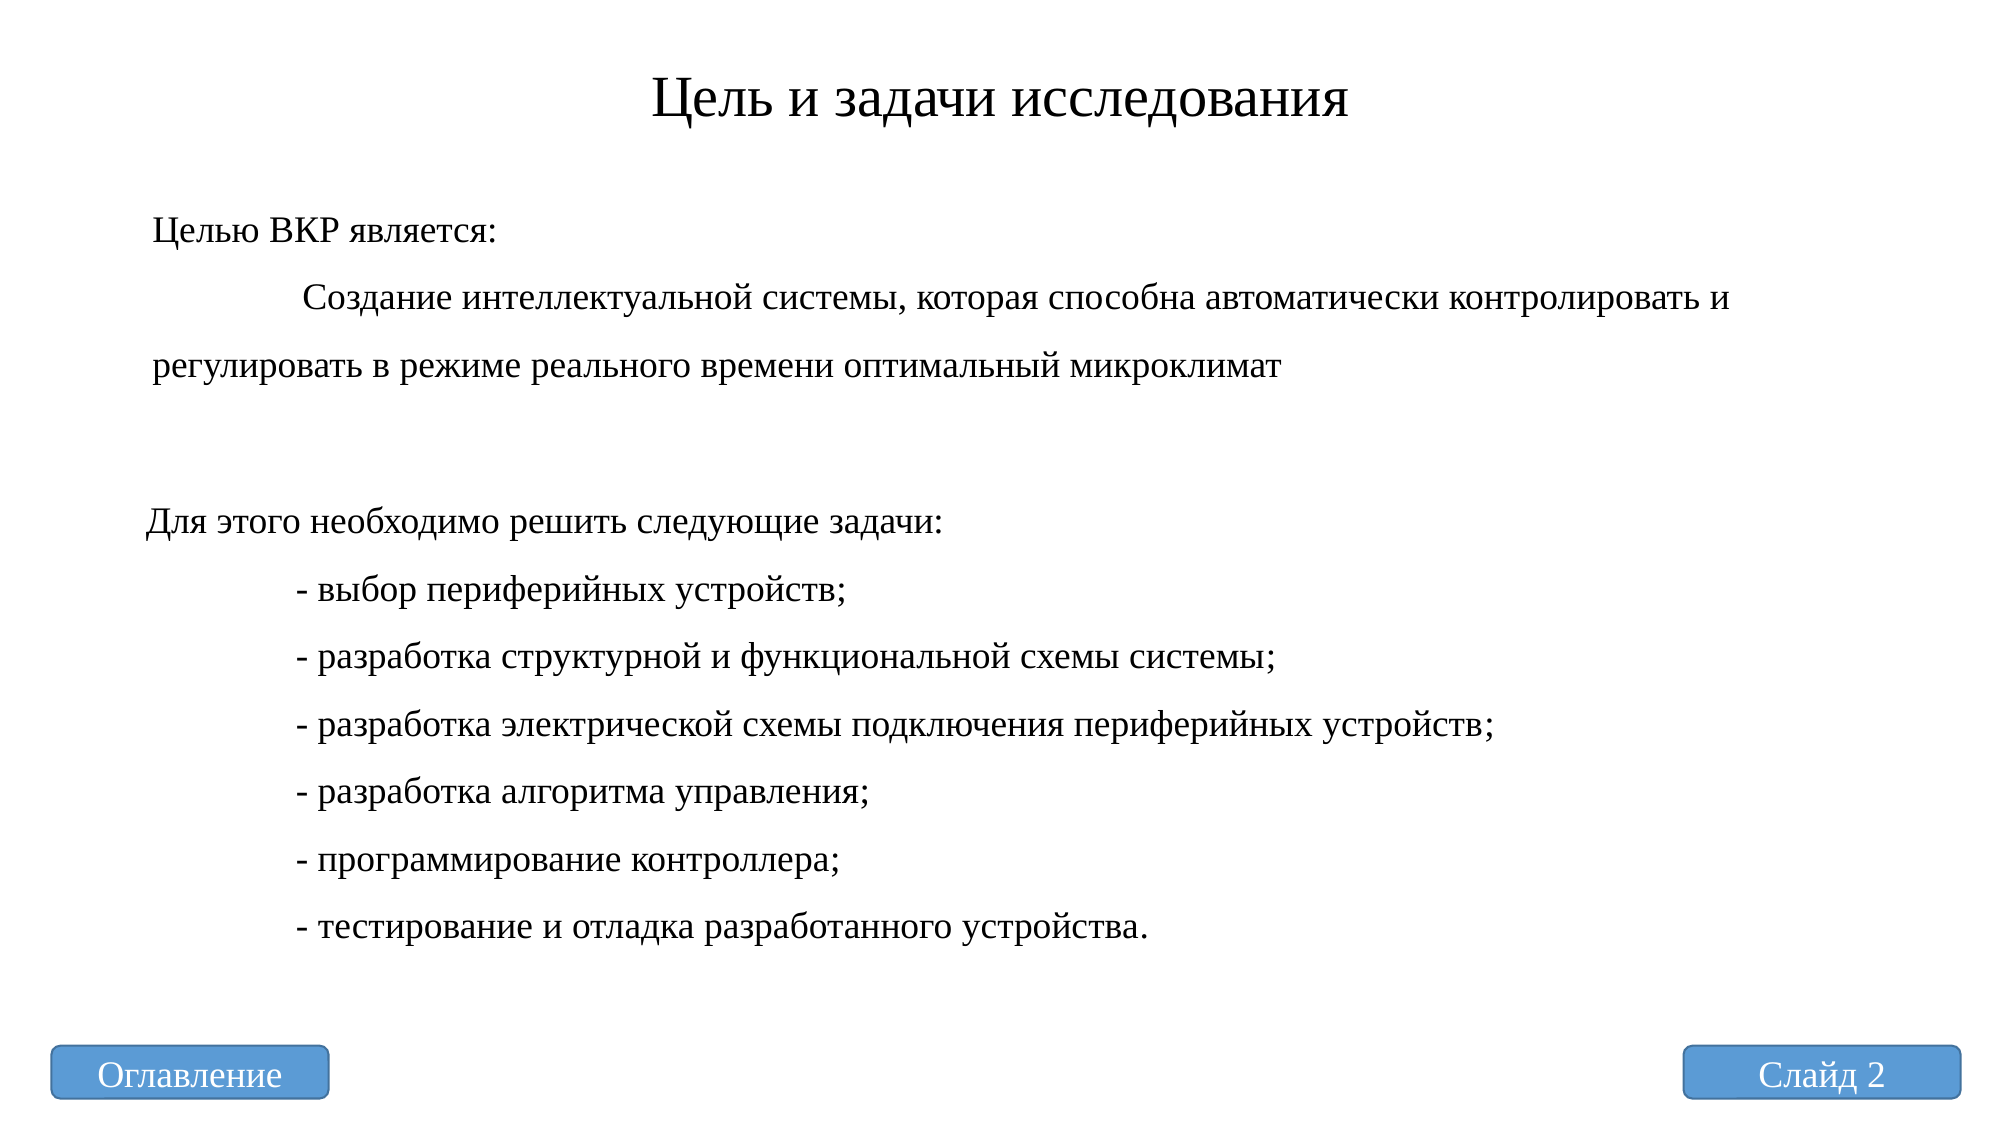

# Цель и задачи исследования
Целью ВКР является:
	Создание интеллектуальной системы, которая способна автоматически контролировать и регулировать в режиме реального времени оптимальный микроклимат
Для этого необходимо решить следующие задачи:
	- выбор периферийных устройств;
	- разработка структурной и функциональной схемы системы;
	- разработка электрической схемы подключения периферийных устройств;
	- разработка алгоритма управления;
	- программирование контроллера;
	- тестирование и отладка разработанного устройства.
Слайд 2
Оглавление